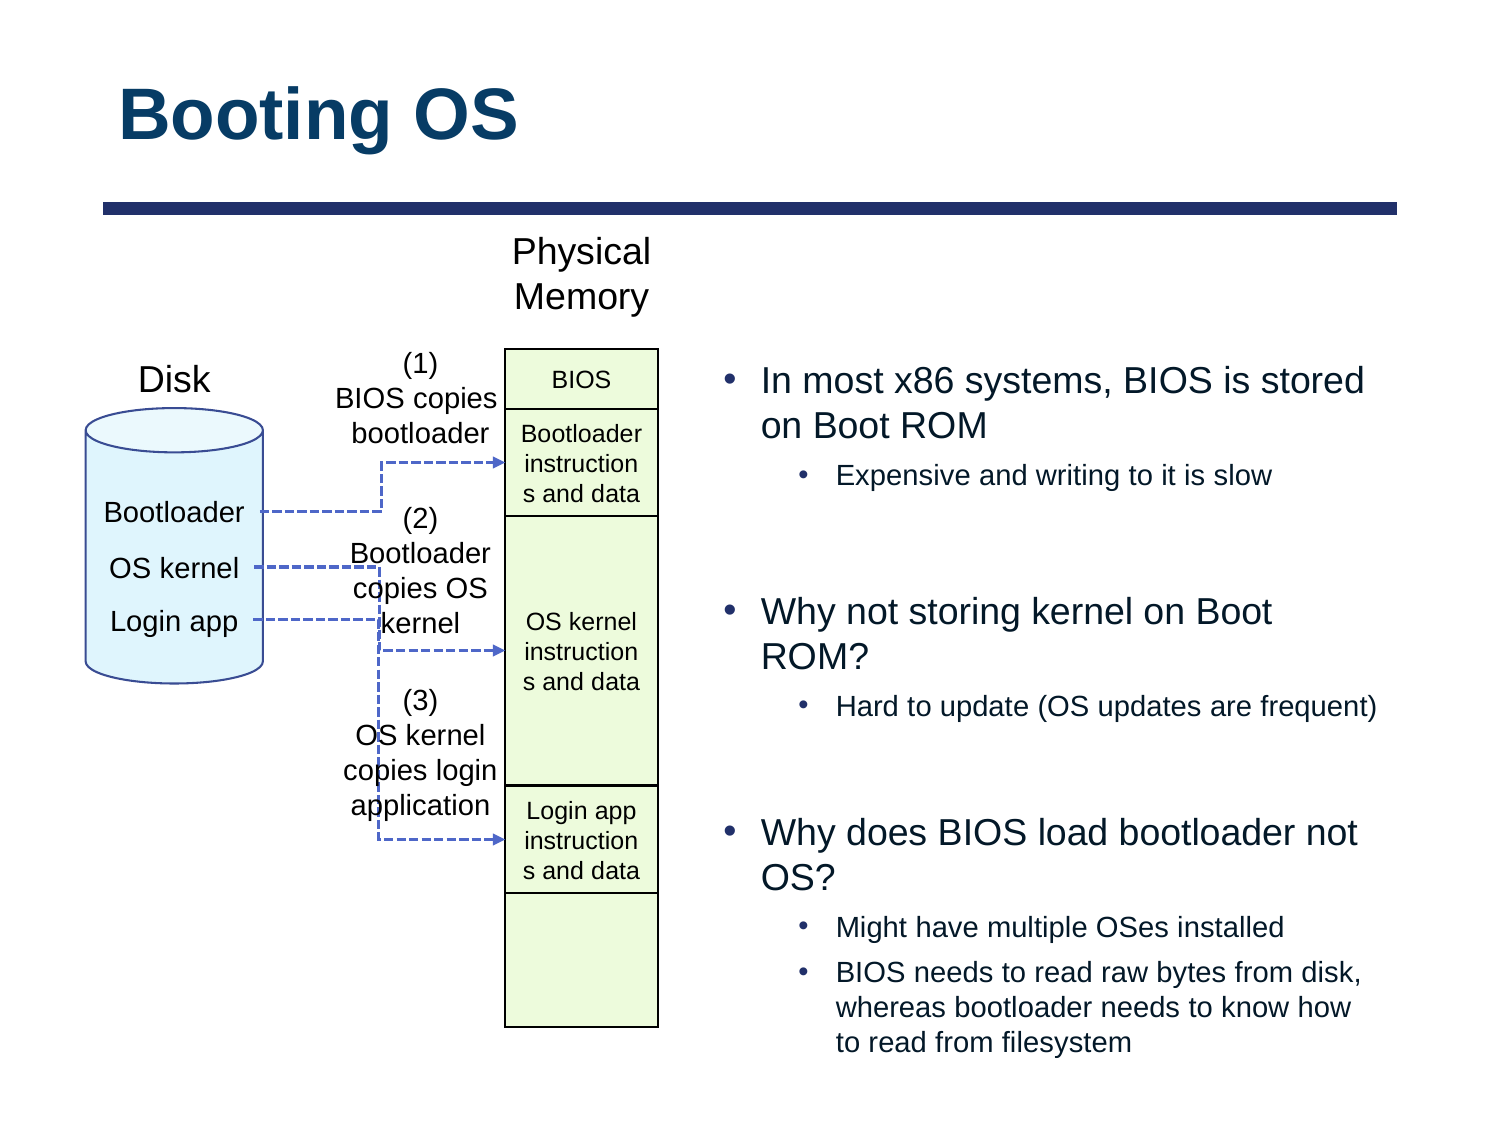

# Booting OS
Physical
Memory
(1)
BIOS copies
bootloader
Bootloader instructions and data
Bootloader
Disk

BIOS
In most x86 systems, BIOS is stored on Boot ROM
Expensive and writing to it is slow

Why not storing kernel on Boot ROM?
Hard to update (OS updates are frequent)

Why does BIOS load bootloader not OS?
Might have multiple OSes installed
BIOS needs to read raw bytes from disk, whereas bootloader needs to know how to read from filesystem

(2)
Bootloader
copies OS
kernel
OS kernel instructions and data
OS kernel
Login app
(3)
OS kernel
copies login
application
Login app instructions and data